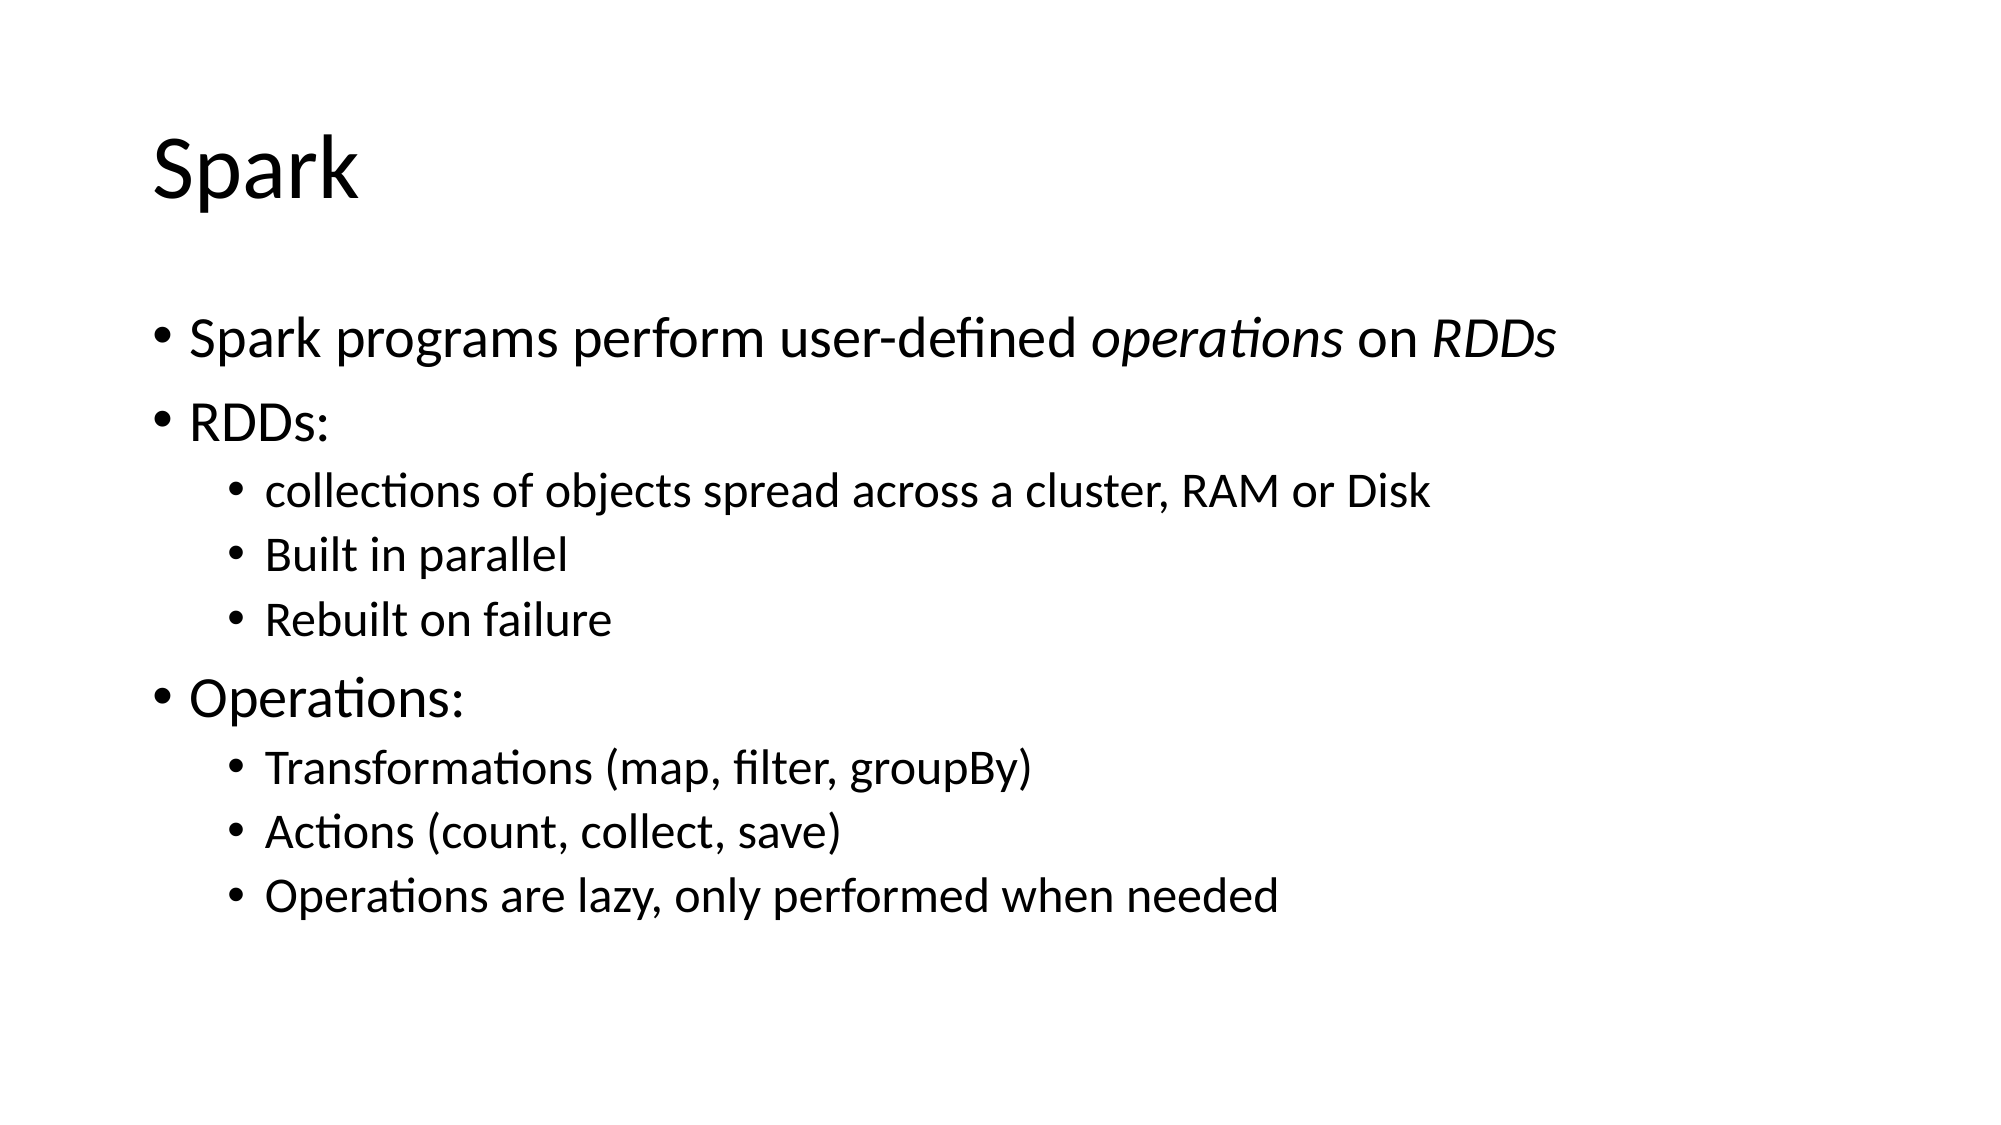

# Spark
Spark programs perform user-defined operations on RDDs
RDDs:
collections of objects spread across a cluster, RAM or Disk
Built in parallel
Rebuilt on failure
Operations:
Transformations (map, filter, groupBy)
Actions (count, collect, save)
Operations are lazy, only performed when needed